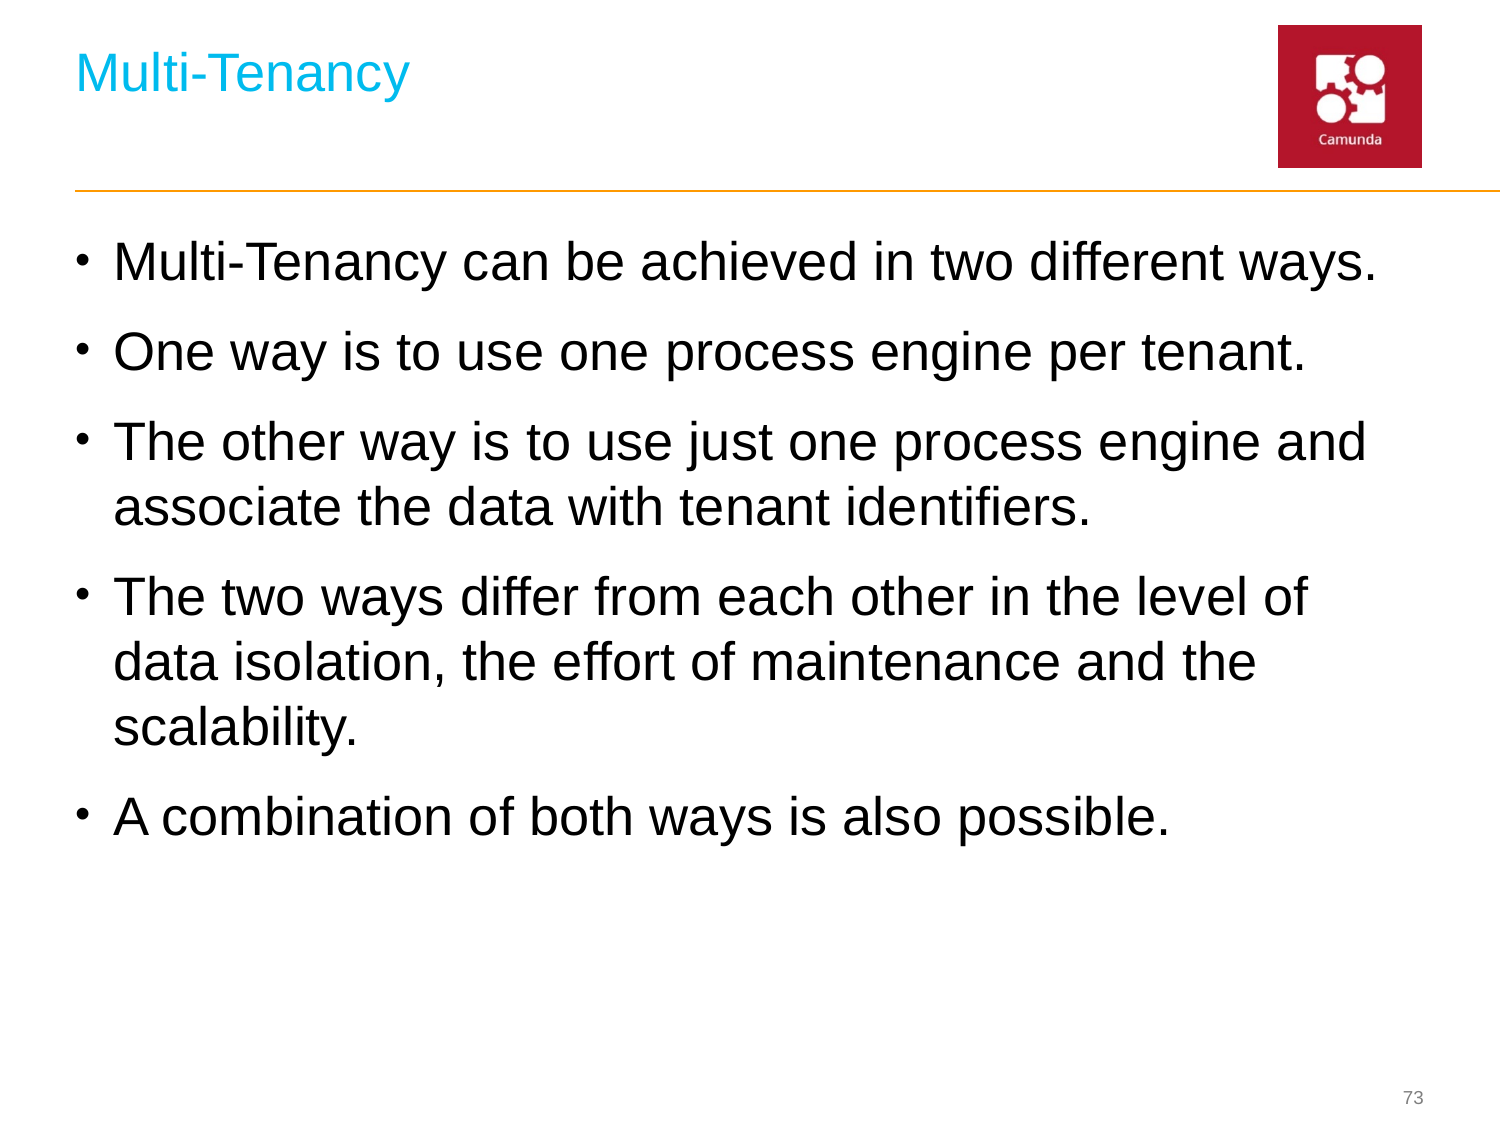

# Multi-Tenancy
Multi-Tenancy can be achieved in two different ways.
One way is to use one process engine per tenant.
The other way is to use just one process engine and associate the data with tenant identifiers.
The two ways differ from each other in the level of data isolation, the effort of maintenance and the scalability.
A combination of both ways is also possible.